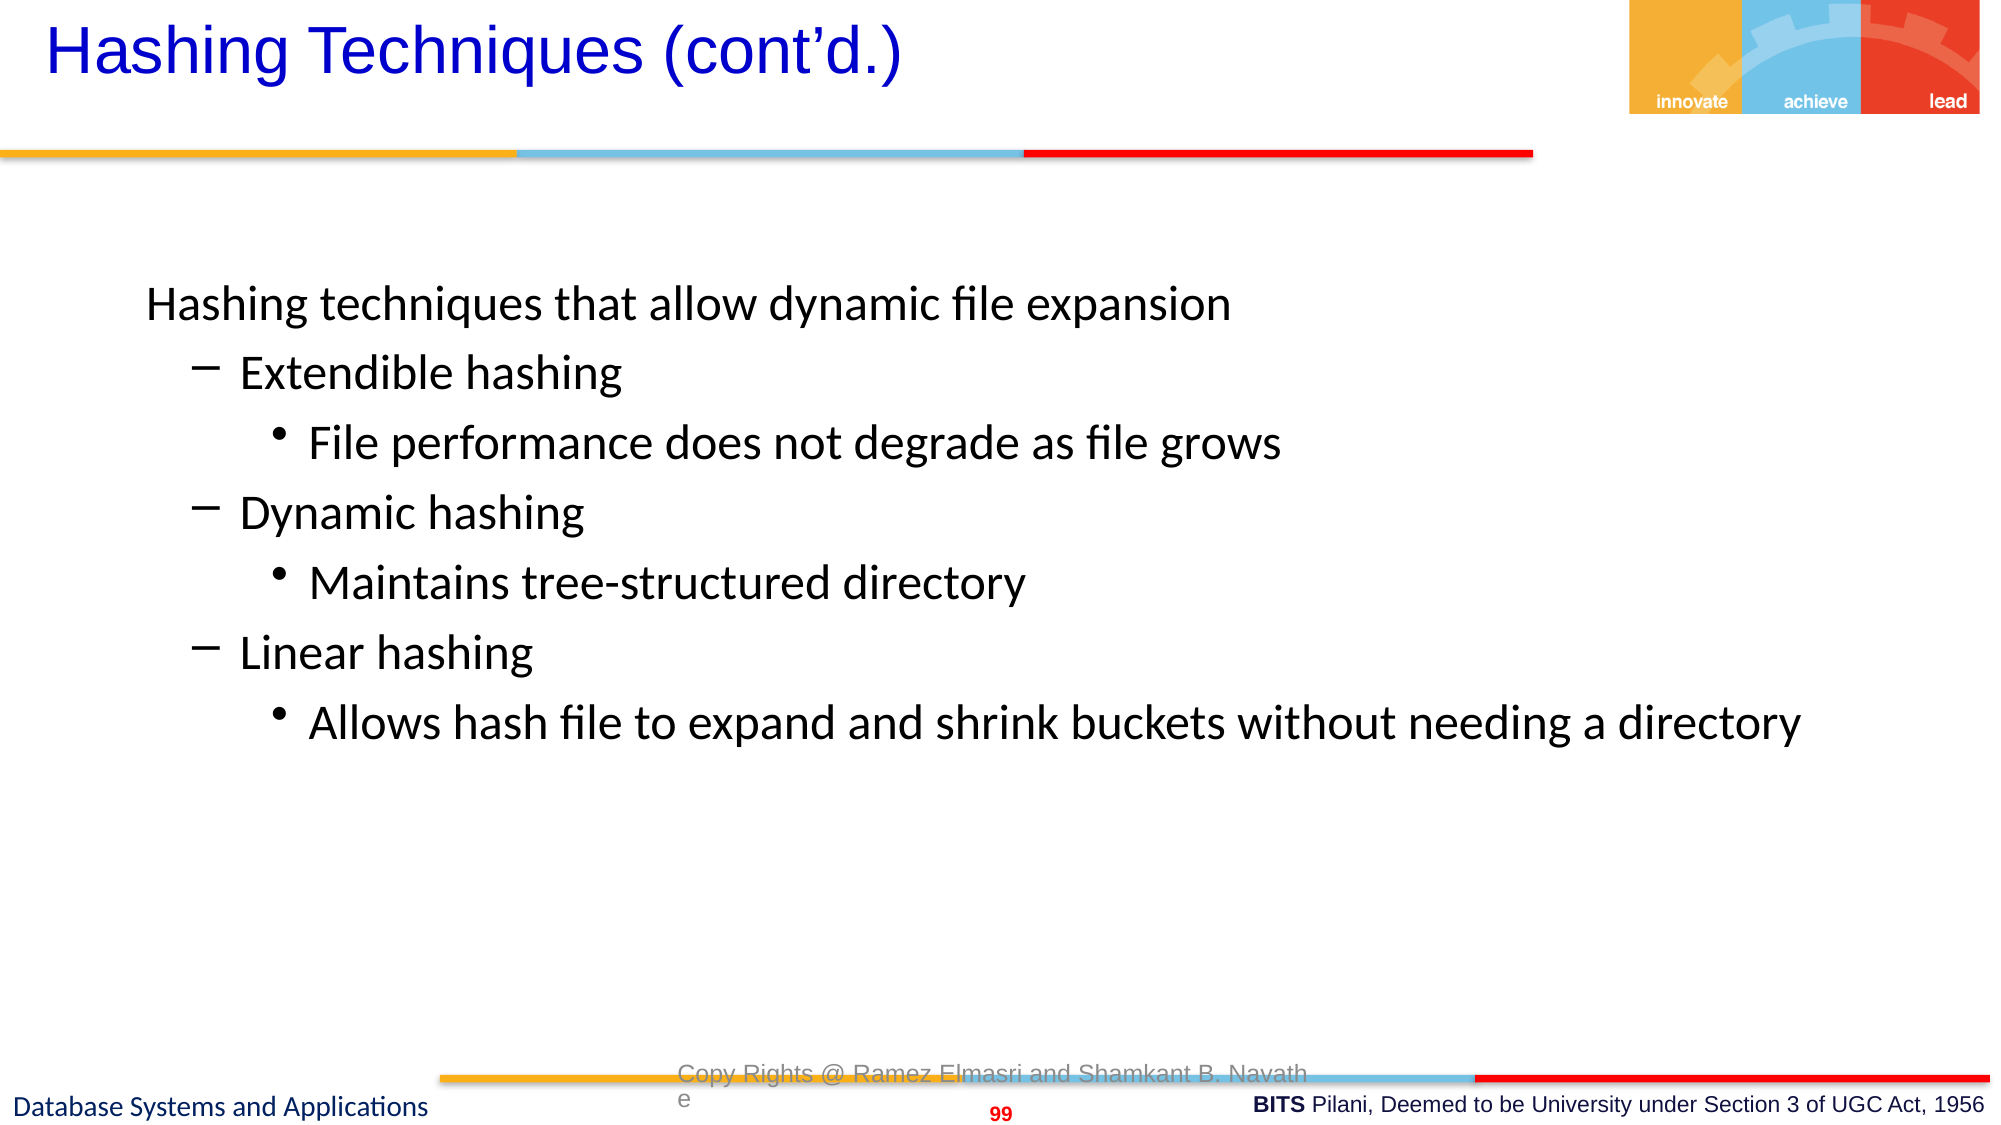

# Hashing Techniques (cont’d.)
Hashing techniques that allow dynamic file expansion
Extendible hashing
File performance does not degrade as file grows
Dynamic hashing
Maintains tree-structured directory
Linear hashing
Allows hash file to expand and shrink buckets without needing a directory
Copy Rights @ Ramez Elmasri and Shamkant B. Navathe